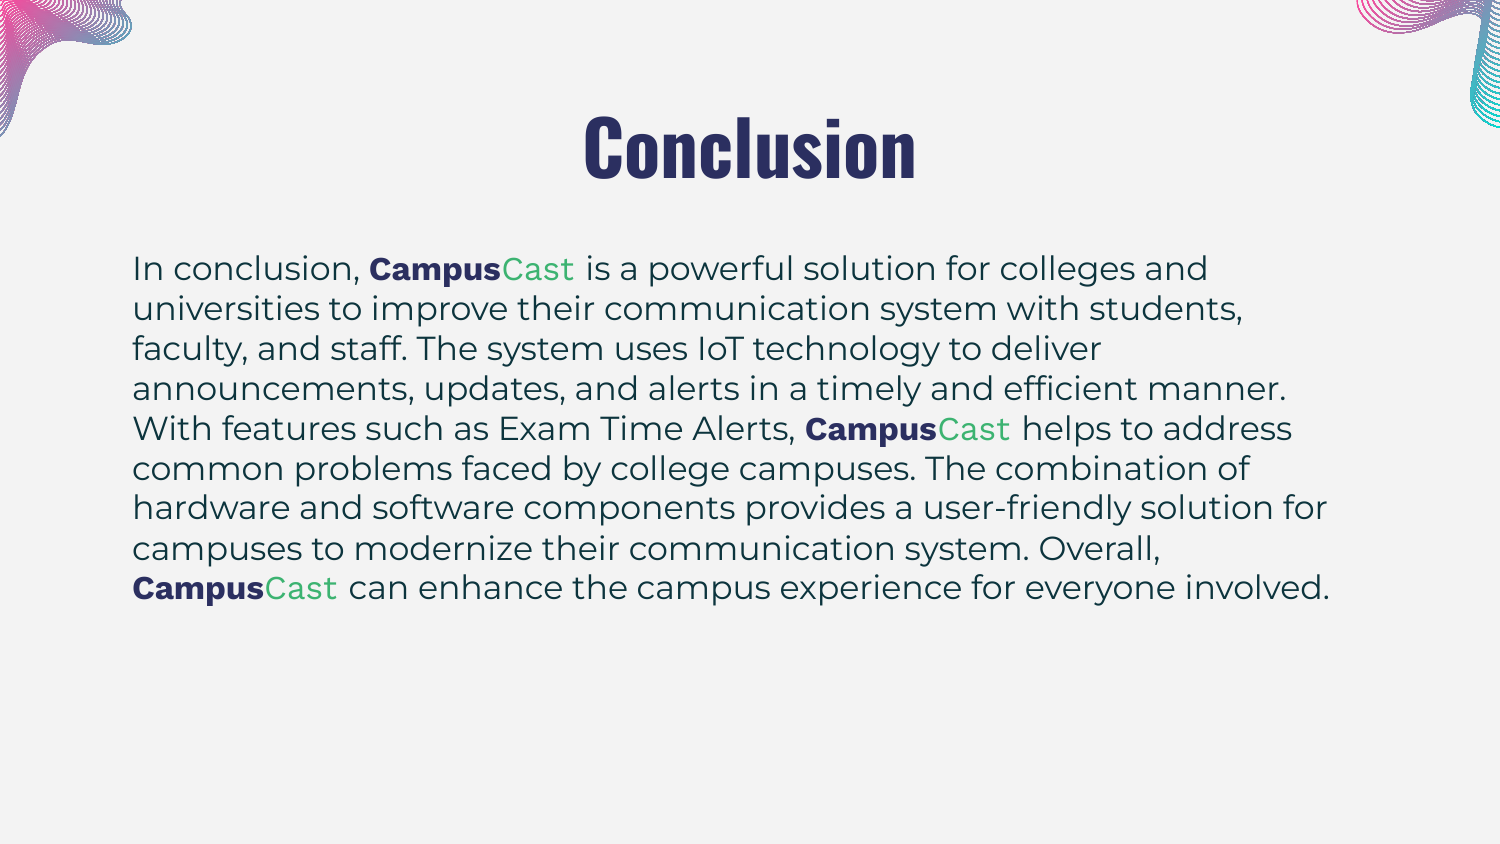

# Conclusion
In conclusion, CampusCast is a powerful solution for colleges and universities to improve their communication system with students, faculty, and staff. The system uses IoT technology to deliver announcements, updates, and alerts in a timely and efficient manner. With features such as Exam Time Alerts, CampusCast helps to address common problems faced by college campuses. The combination of hardware and software components provides a user-friendly solution for campuses to modernize their communication system. Overall, CampusCast can enhance the campus experience for everyone involved.